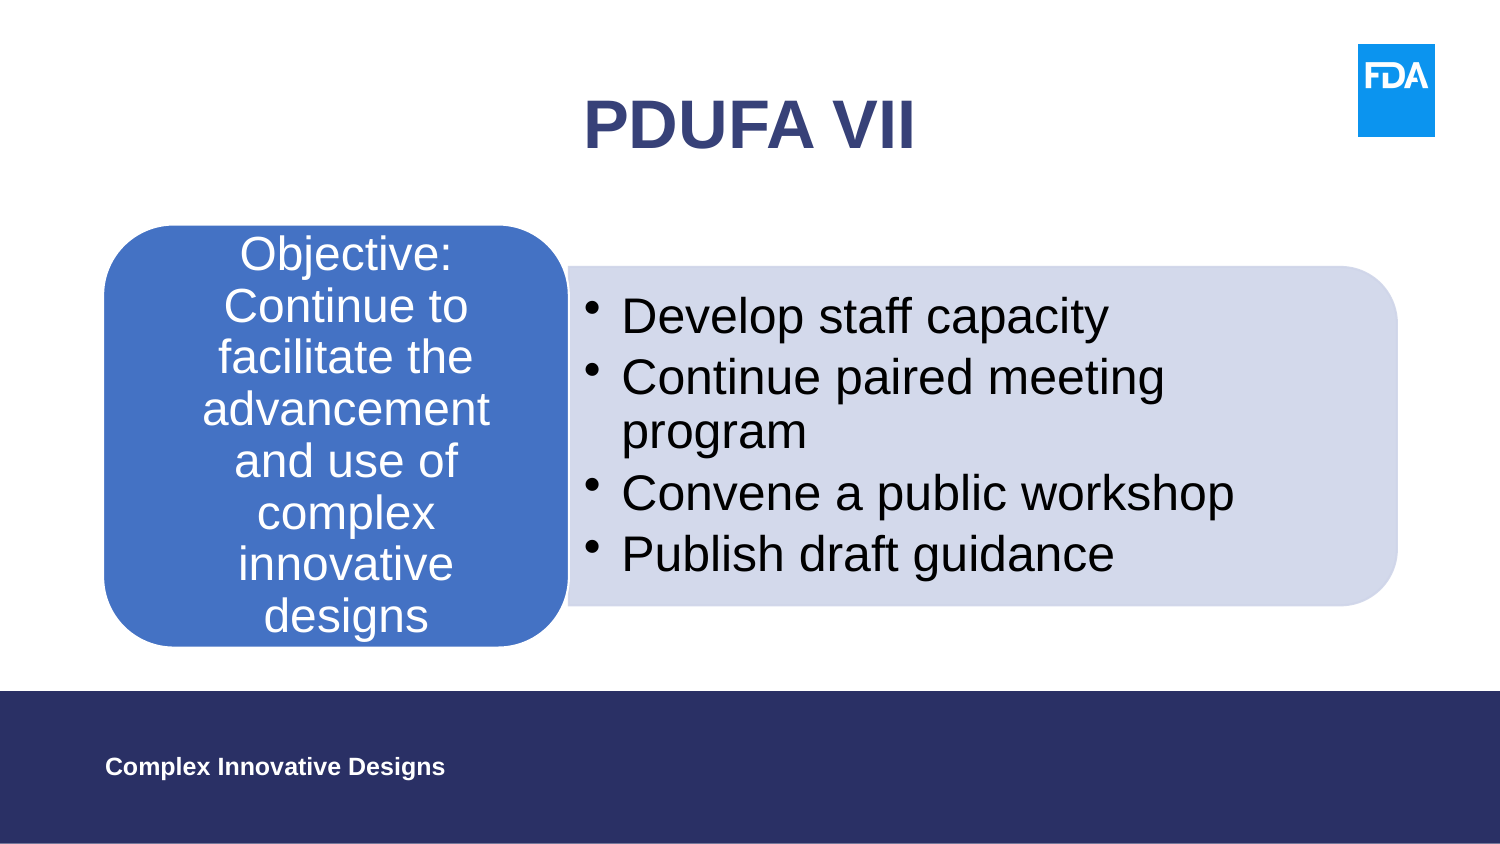

# PDUFA VII
Develop staff capacity
Continue paired meeting program
Convene a public workshop
Publish draft guidance
Objective: Continue to facilitate the advancement and use of complex innovative designs